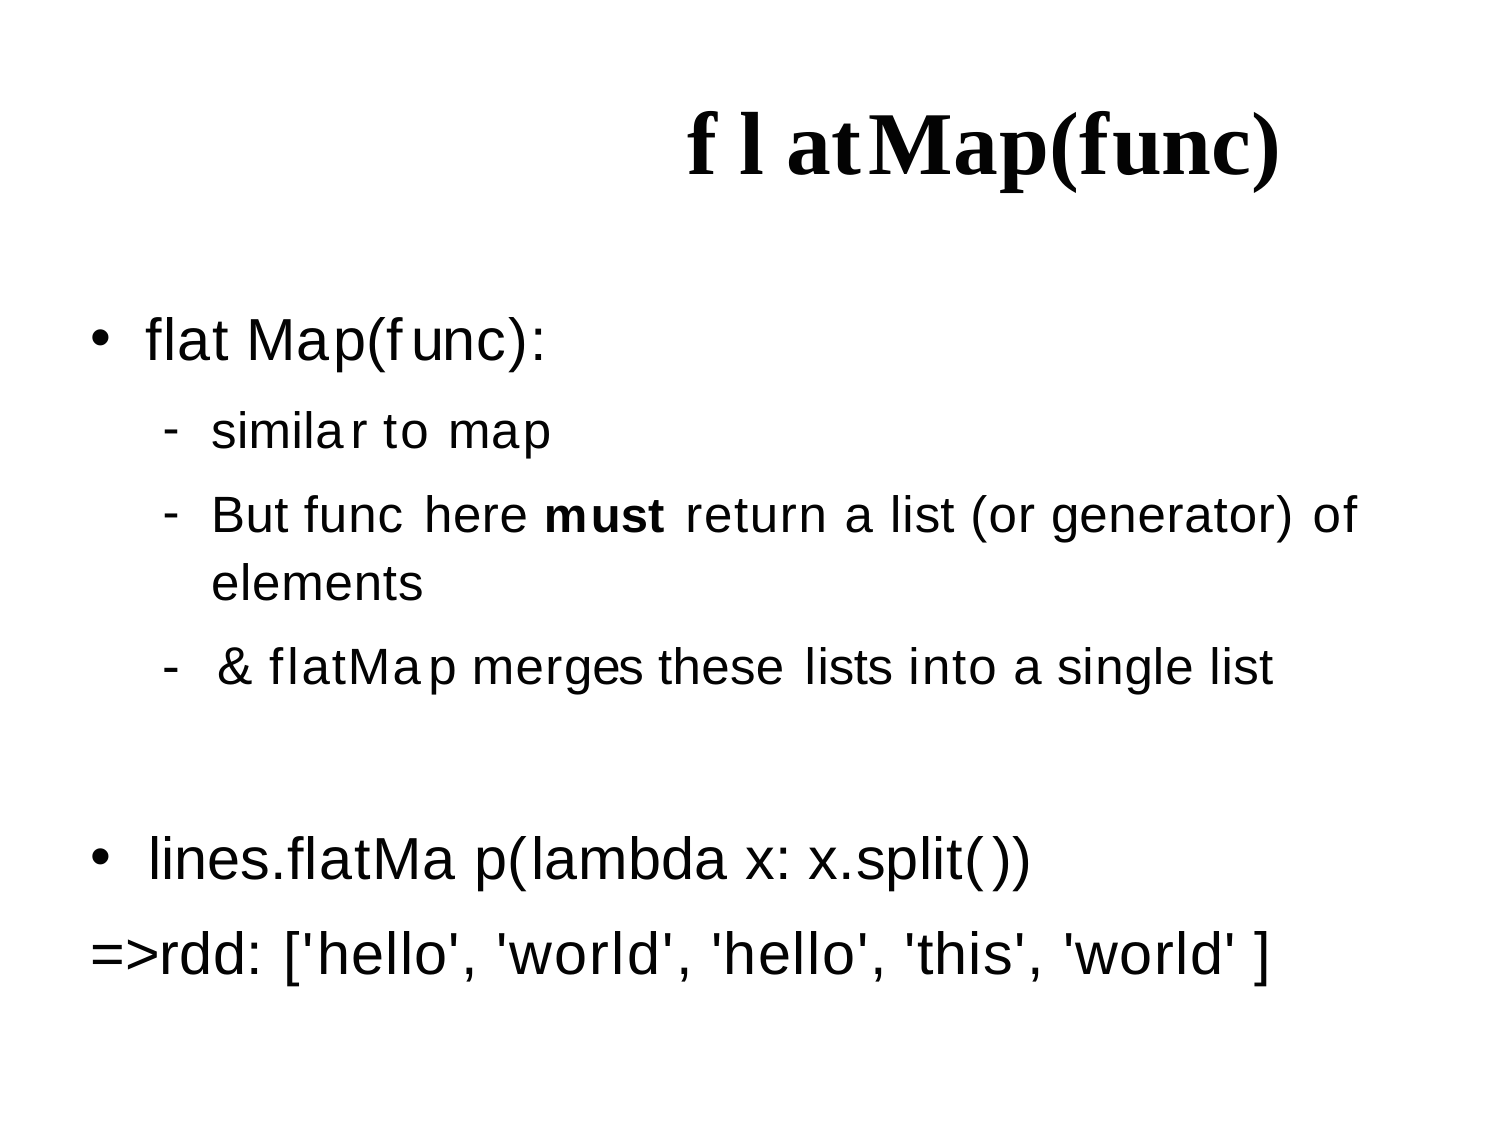

# f l atMap(func)
flat Map(func):
similar to map
But func here must return a list (or generator) of elements
- & flatMap merges these lists into a single list

lines.flatMa p(lambda x: x.split())
=>rdd: ['hello', 'world','hello','this','world' ]